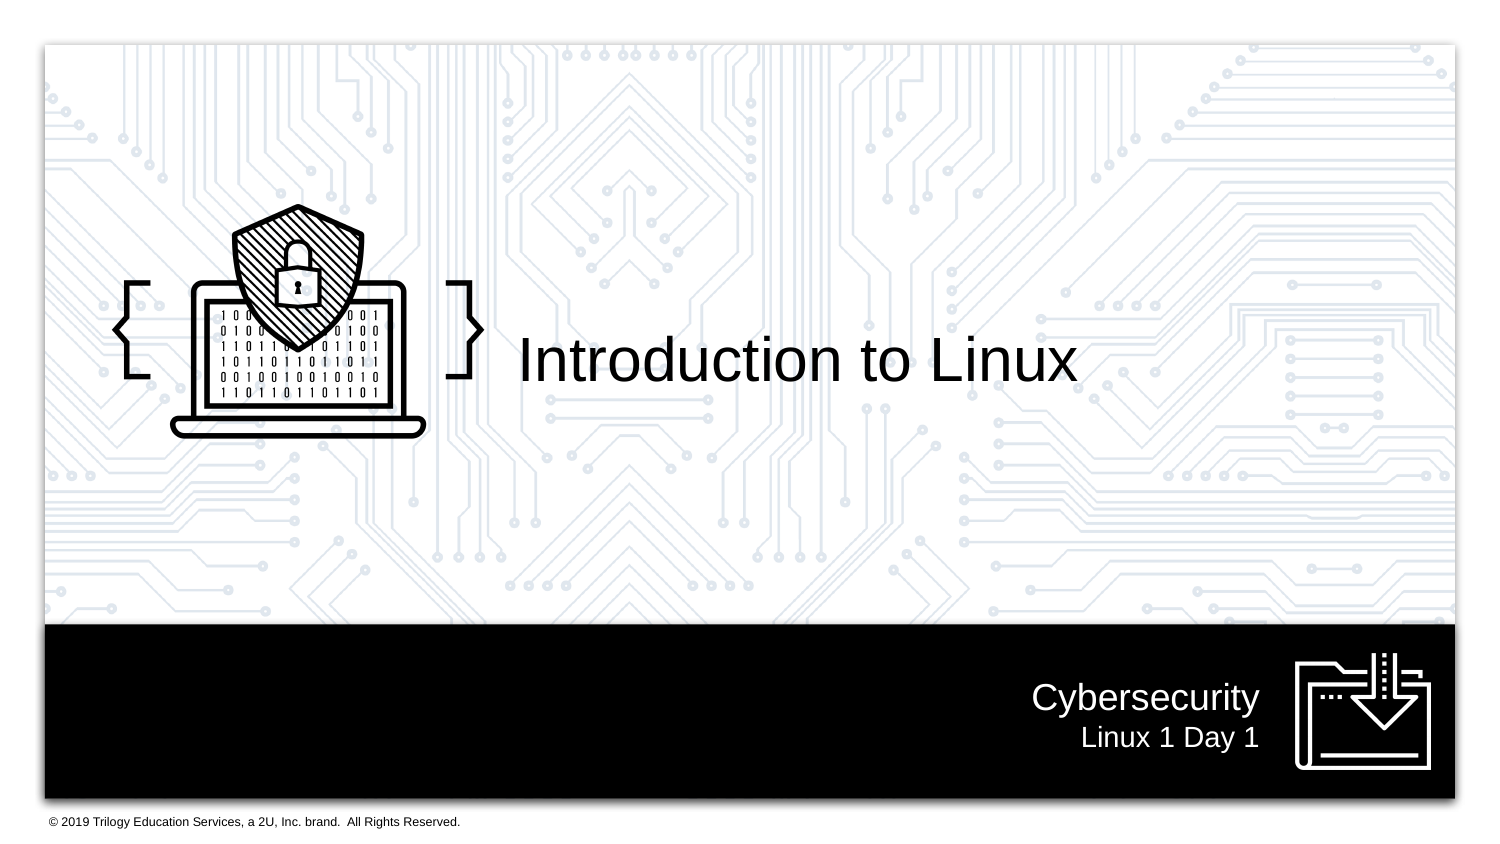

Introduction to Linux

# Linux 1 Day 1